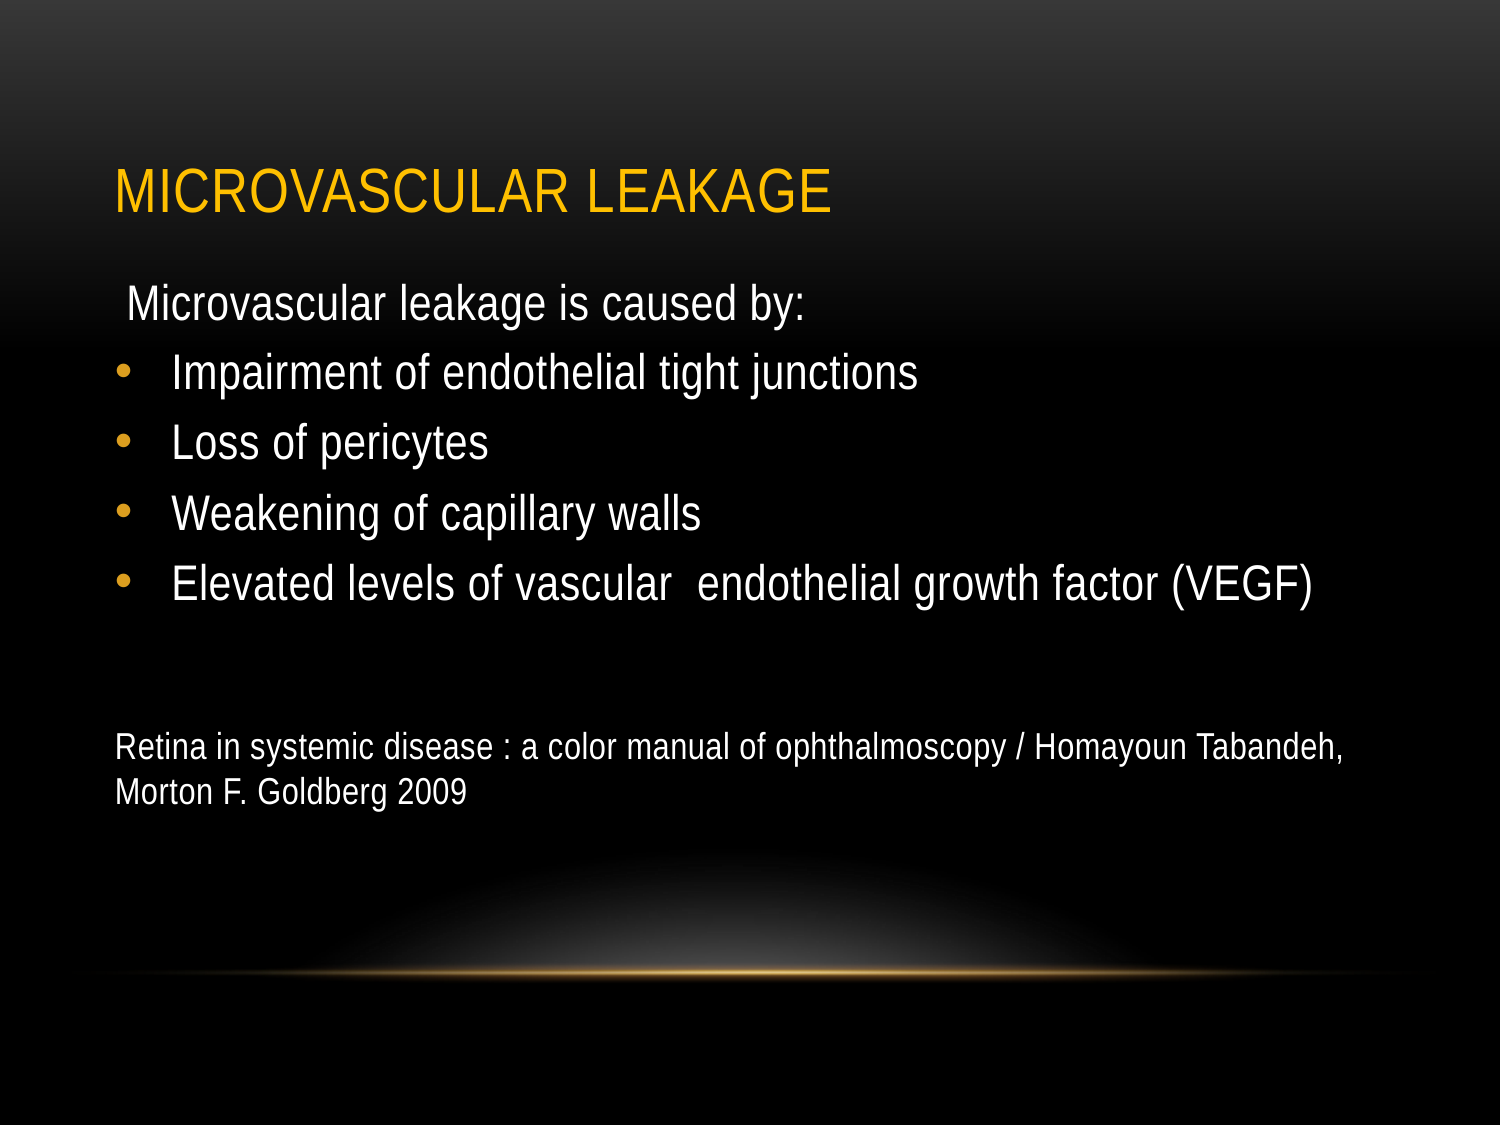

# Microvascular leakage
Microvascular leakage is caused by:
Impairment of endothelial tight junctions
Loss of pericytes
Weakening of capillary walls
Elevated levels of vascular  endothelial growth factor (VEGF)

Retina in systemic disease : a color manual of ophthalmoscopy / Homayoun Tabandeh, Morton F. Goldberg 2009